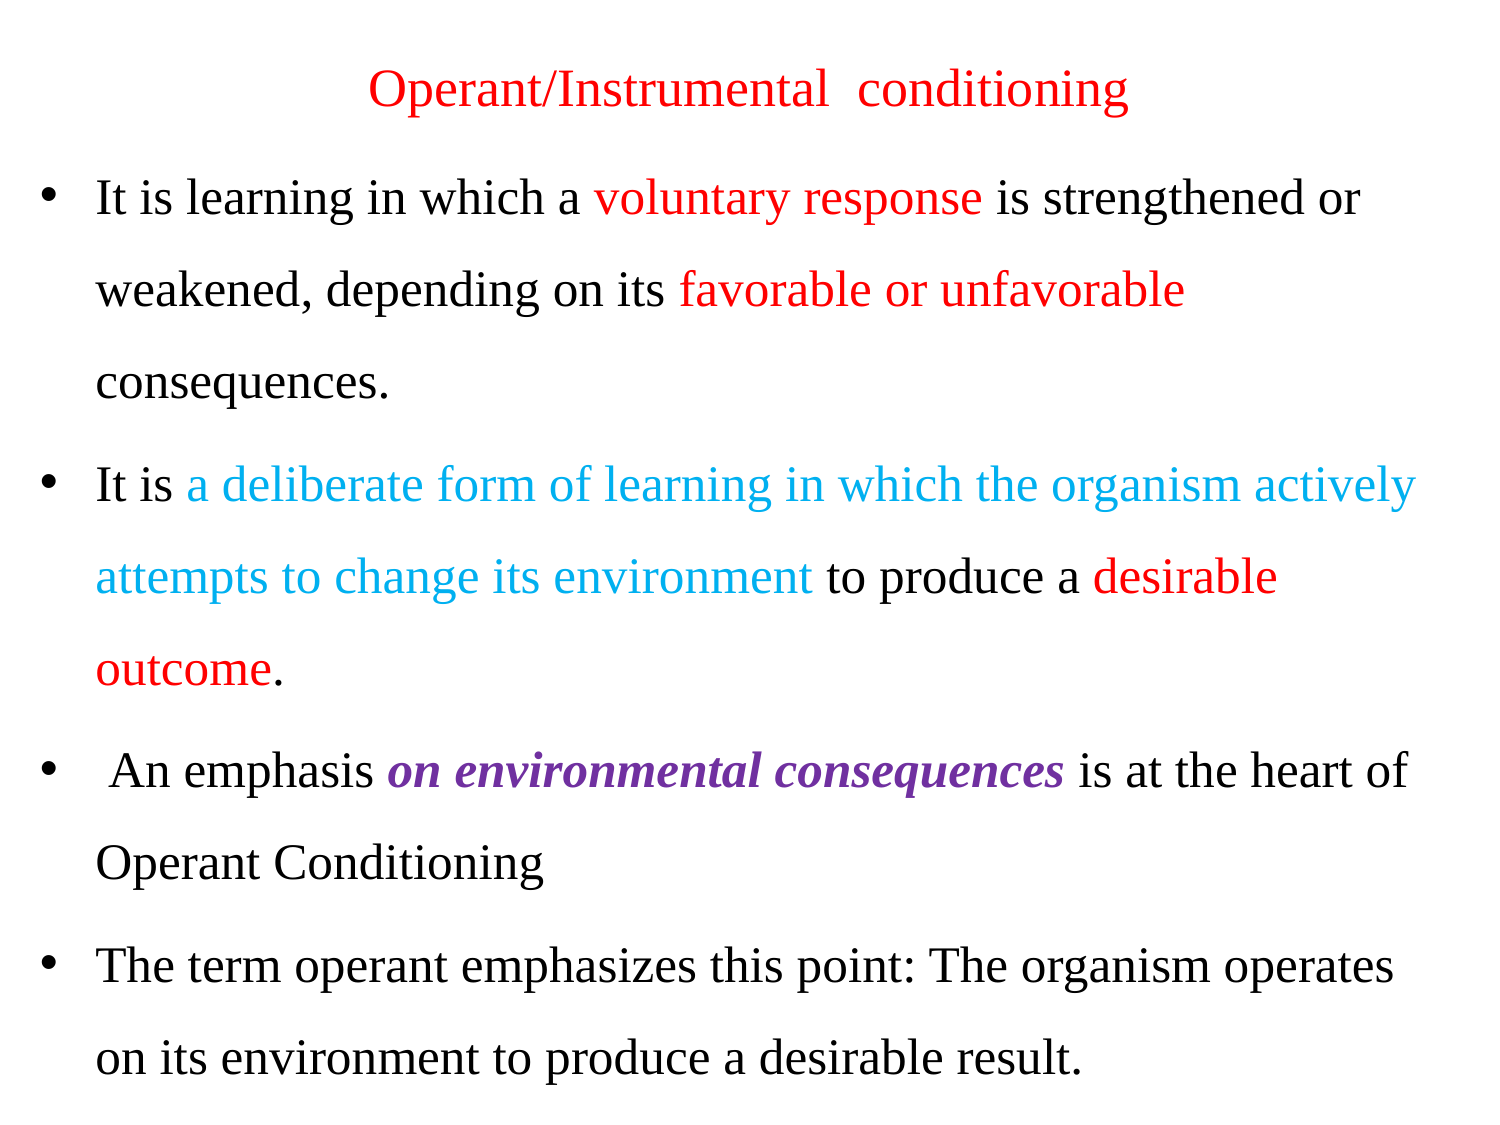

# Operant/Instrumental  conditioning
It is learning in which a voluntary response is strengthened or weakened, depending on its favorable or unfavorable consequences.
It is a deliberate form of learning in which the organism actively attempts to change its environment to produce a desirable outcome.
 An emphasis on environmental consequences is at the heart of Operant Conditioning
The term operant emphasizes this point: The organism operates on its environment to produce a desirable result.